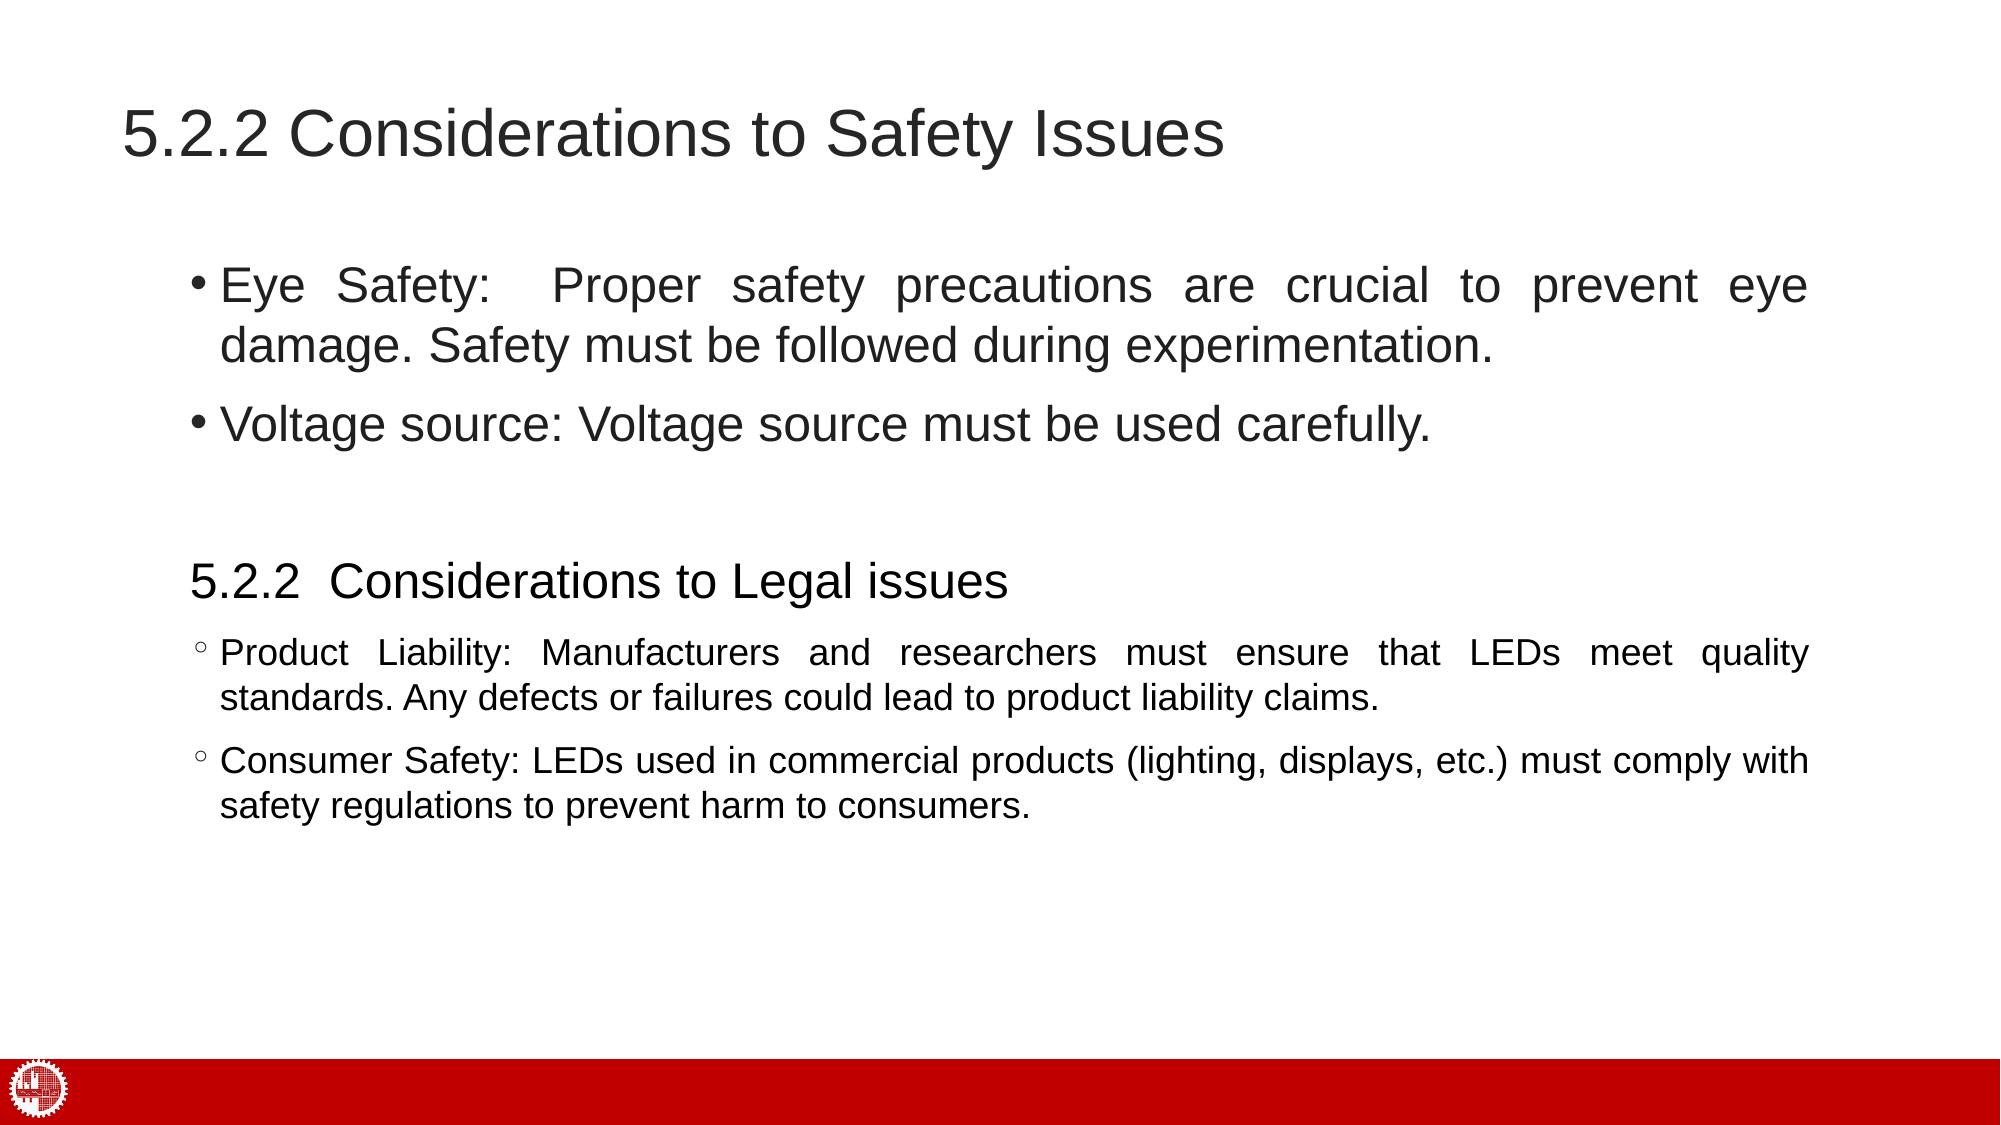

# 5.2.2 Considerations to Safety Issues
Eye Safety:  Proper safety precautions are crucial to prevent eye damage. Safety must be followed during experimentation.
Voltage source: Voltage source must be used carefully.

5.2.2  Considerations to Legal issues
Product Liability: Manufacturers and researchers must ensure that LEDs meet quality standards. Any defects or failures could lead to product liability claims.
Consumer Safety: LEDs used in commercial products (lighting, displays, etc.) must comply with safety regulations to prevent harm to consumers.